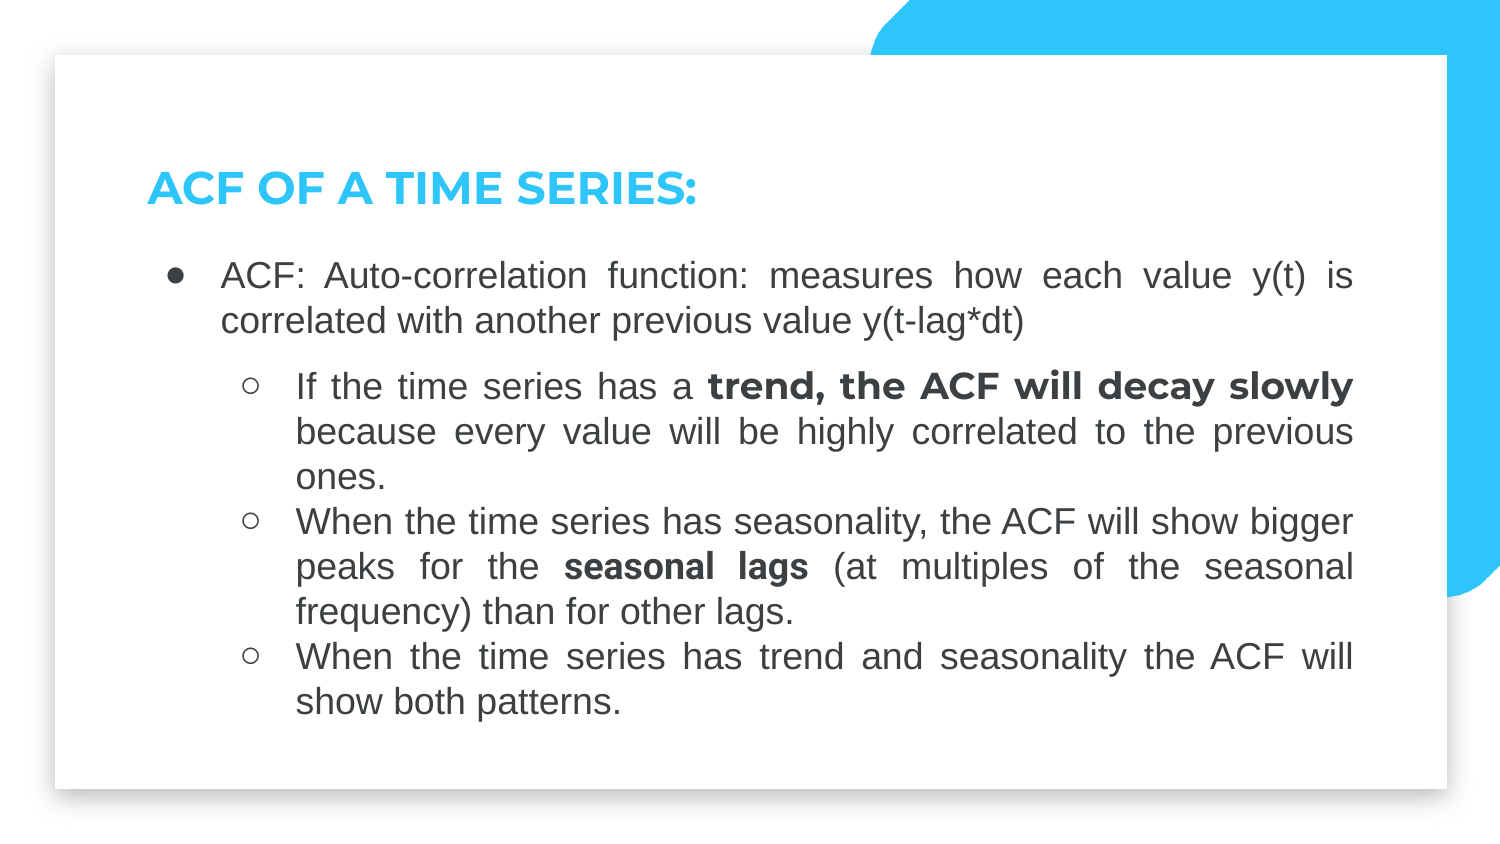

ACF OF A TIME SERIES:
ACF: Auto-correlation function: measures how each value y(t) is correlated with another previous value y(t-lag*dt)
If the time series has a trend, the ACF will decay slowly because every value will be highly correlated to the previous ones.
When the time series has seasonality, the ACF will show bigger peaks for the seasonal lags (at multiples of the seasonal frequency) than for other lags.
When the time series has trend and seasonality the ACF will show both patterns.